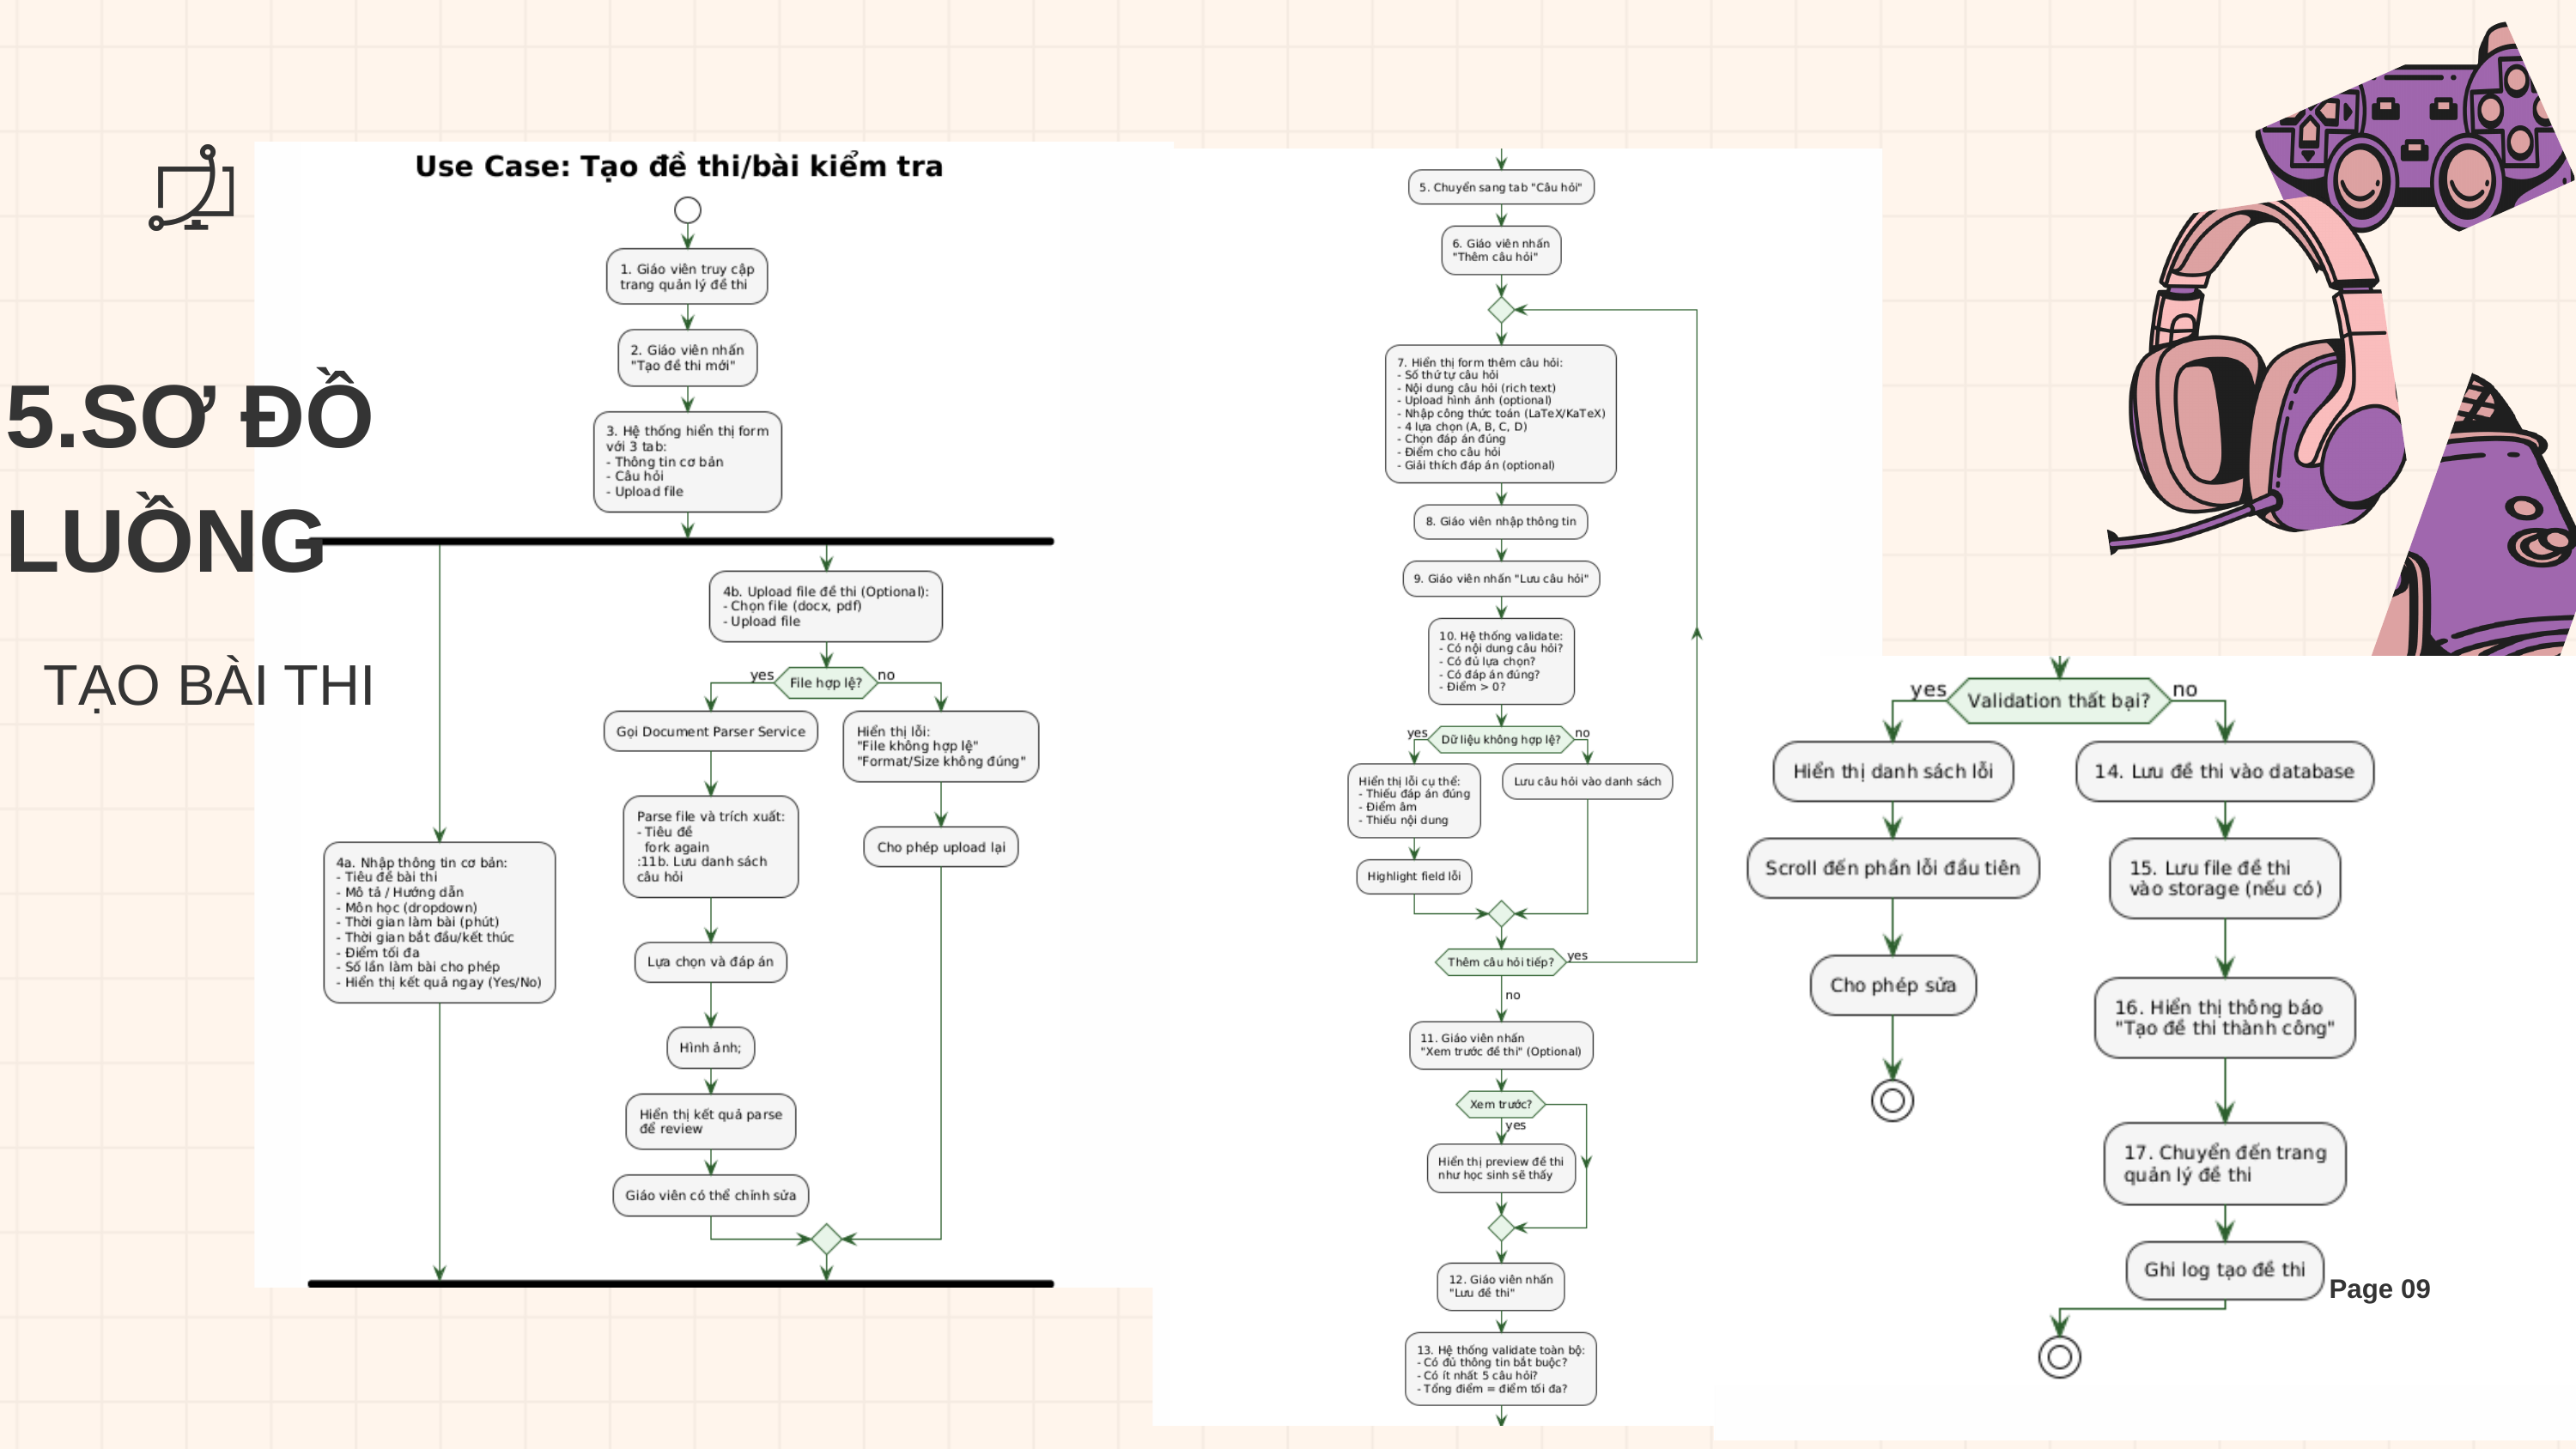

5.SƠ ĐỒ LUỒNG

TẠO BÀI THI

Page 09